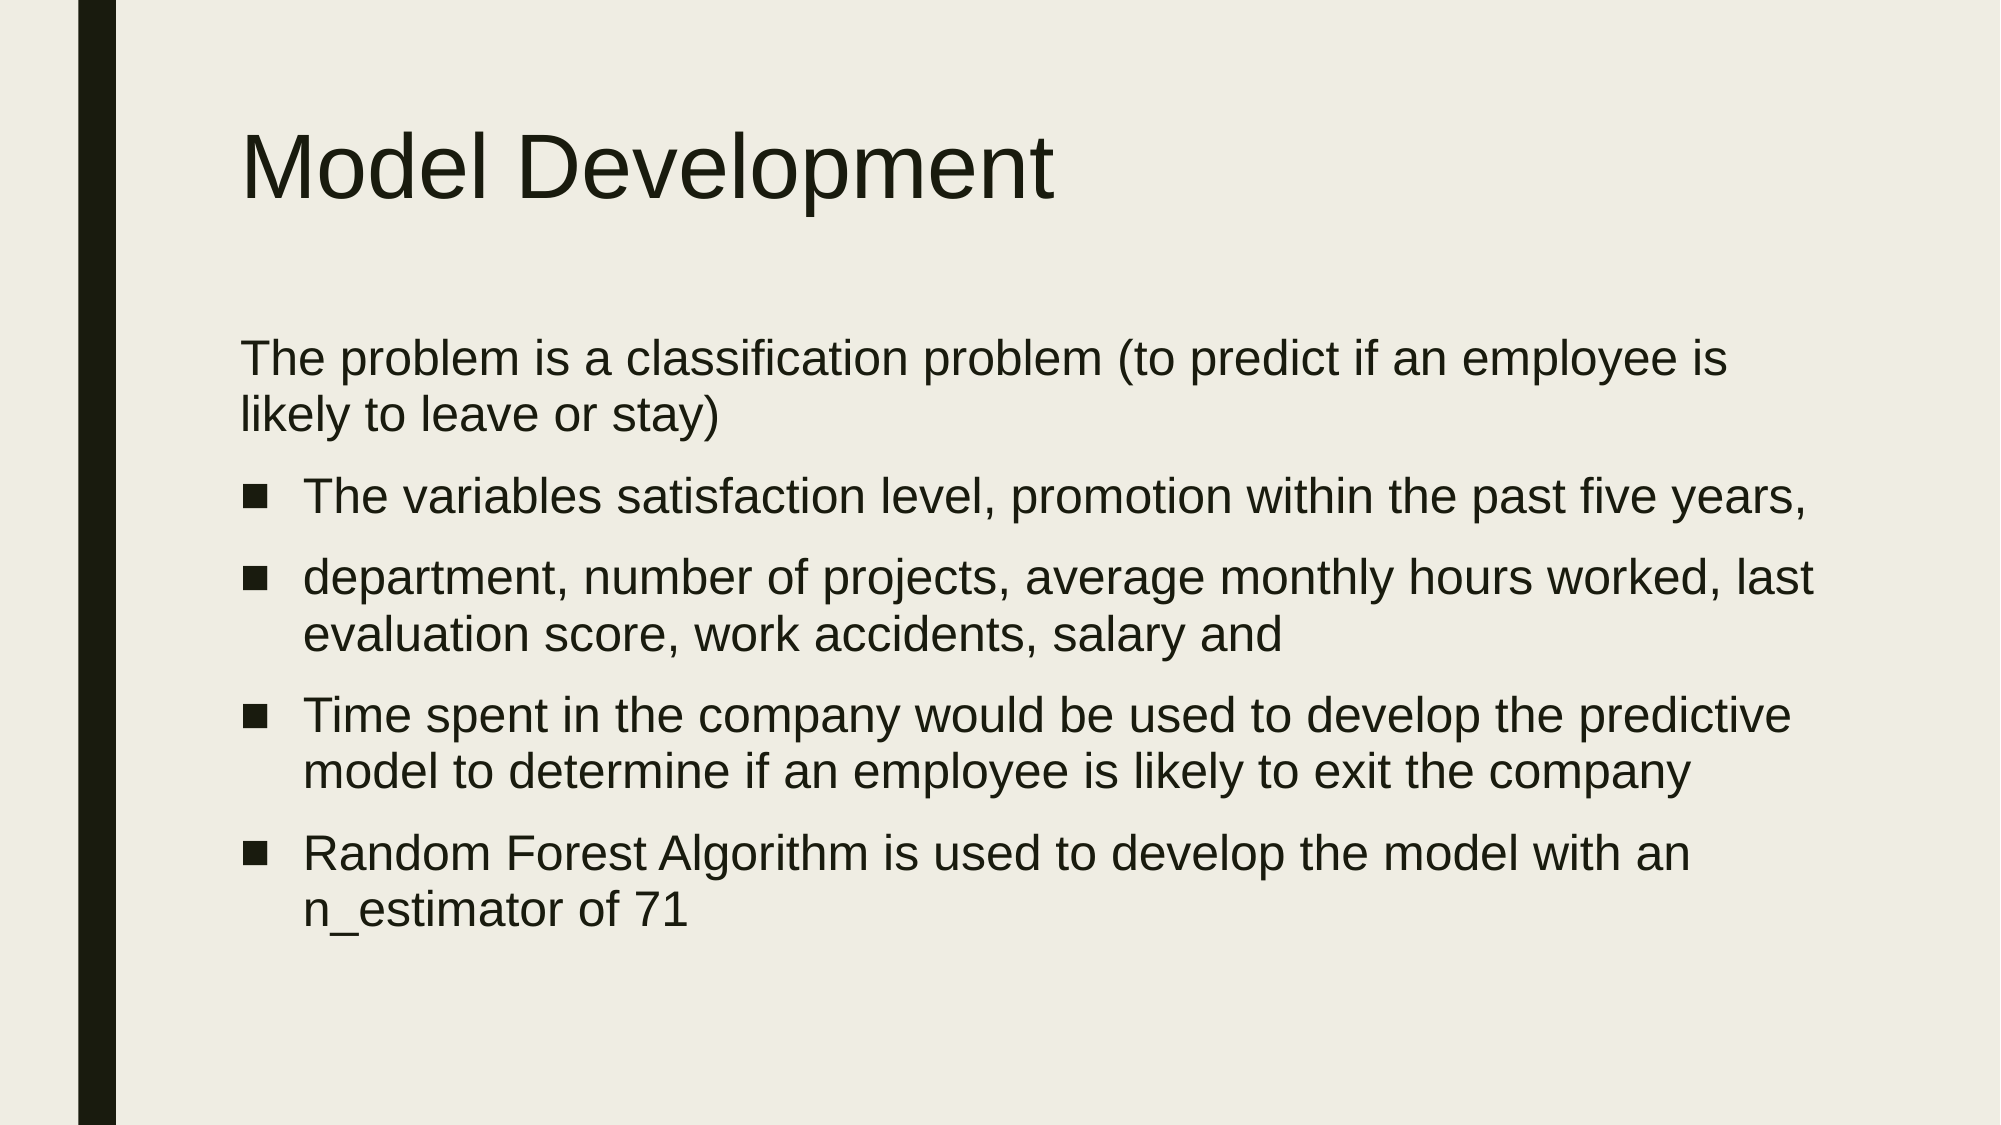

# Model Development
The problem is a classification problem (to predict if an employee is likely to leave or stay)
The variables satisfaction level, promotion within the past five years,
department, number of projects, average monthly hours worked, last evaluation score, work accidents, salary and
Time spent in the company would be used to develop the predictive model to determine if an employee is likely to exit the company
Random Forest Algorithm is used to develop the model with an n_estimator of 71